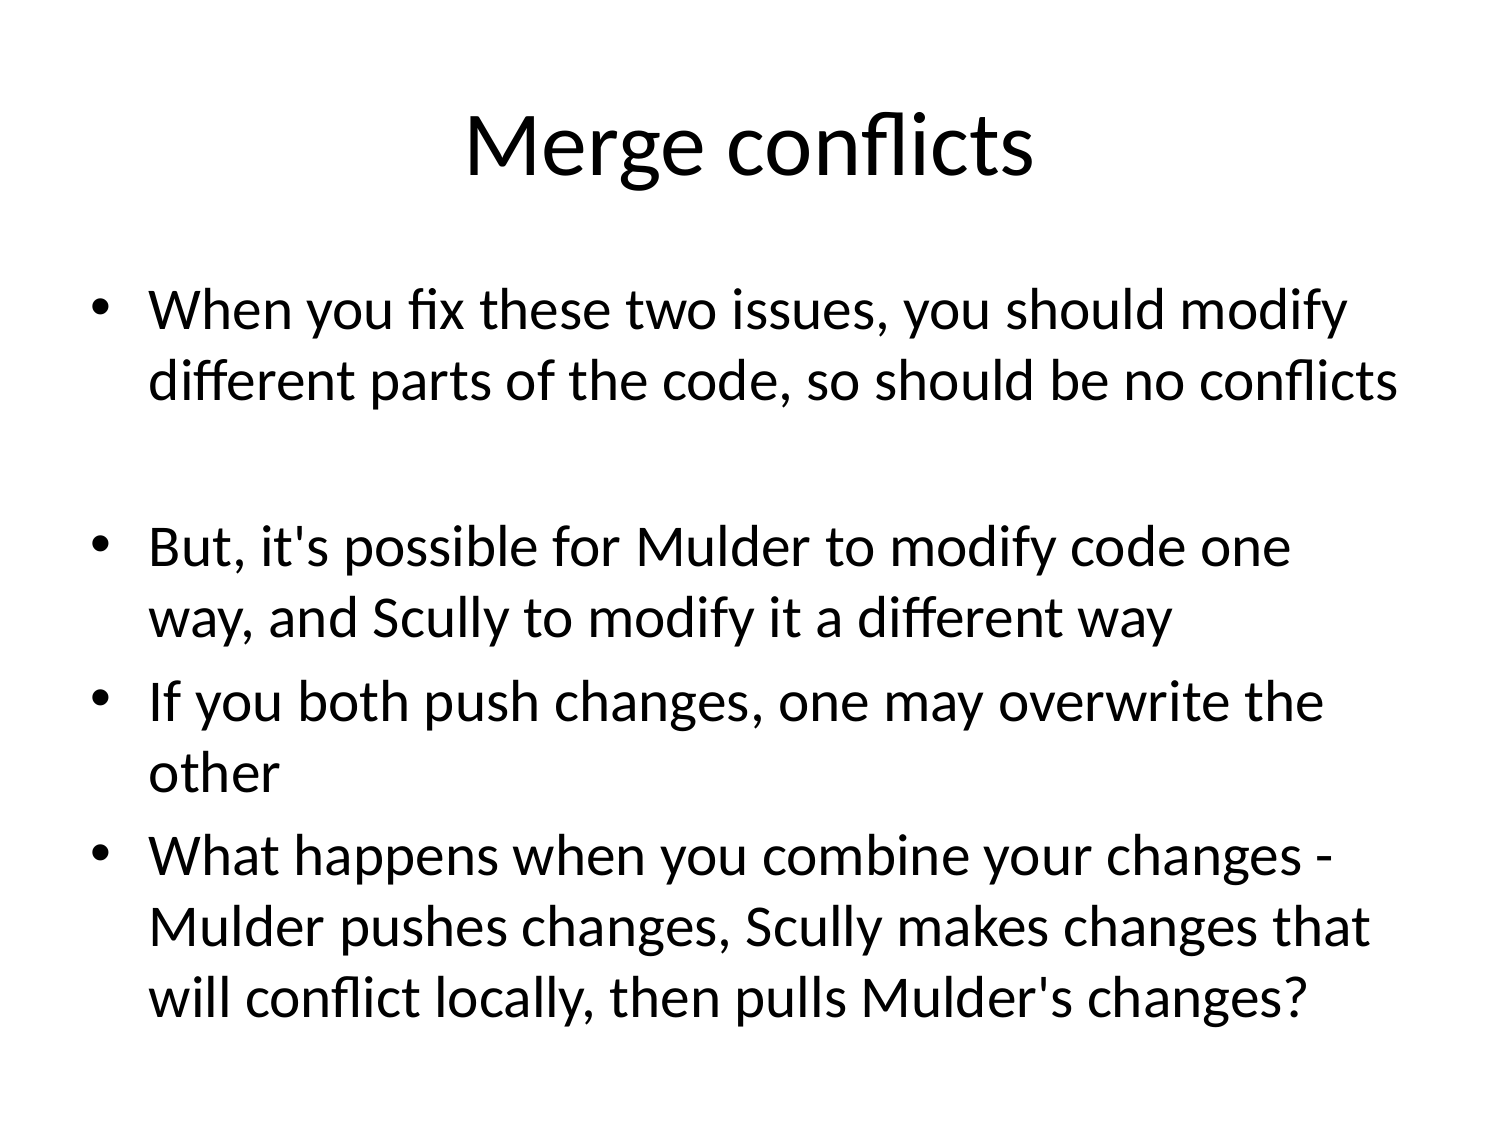

# Merge conflicts
When you fix these two issues, you should modify different parts of the code, so should be no conflicts

But, it's possible for Mulder to modify code one way, and Scully to modify it a different way
If you both push changes, one may overwrite the other
What happens when you combine your changes - Mulder pushes changes, Scully makes changes that will conflict locally, then pulls Mulder's changes?